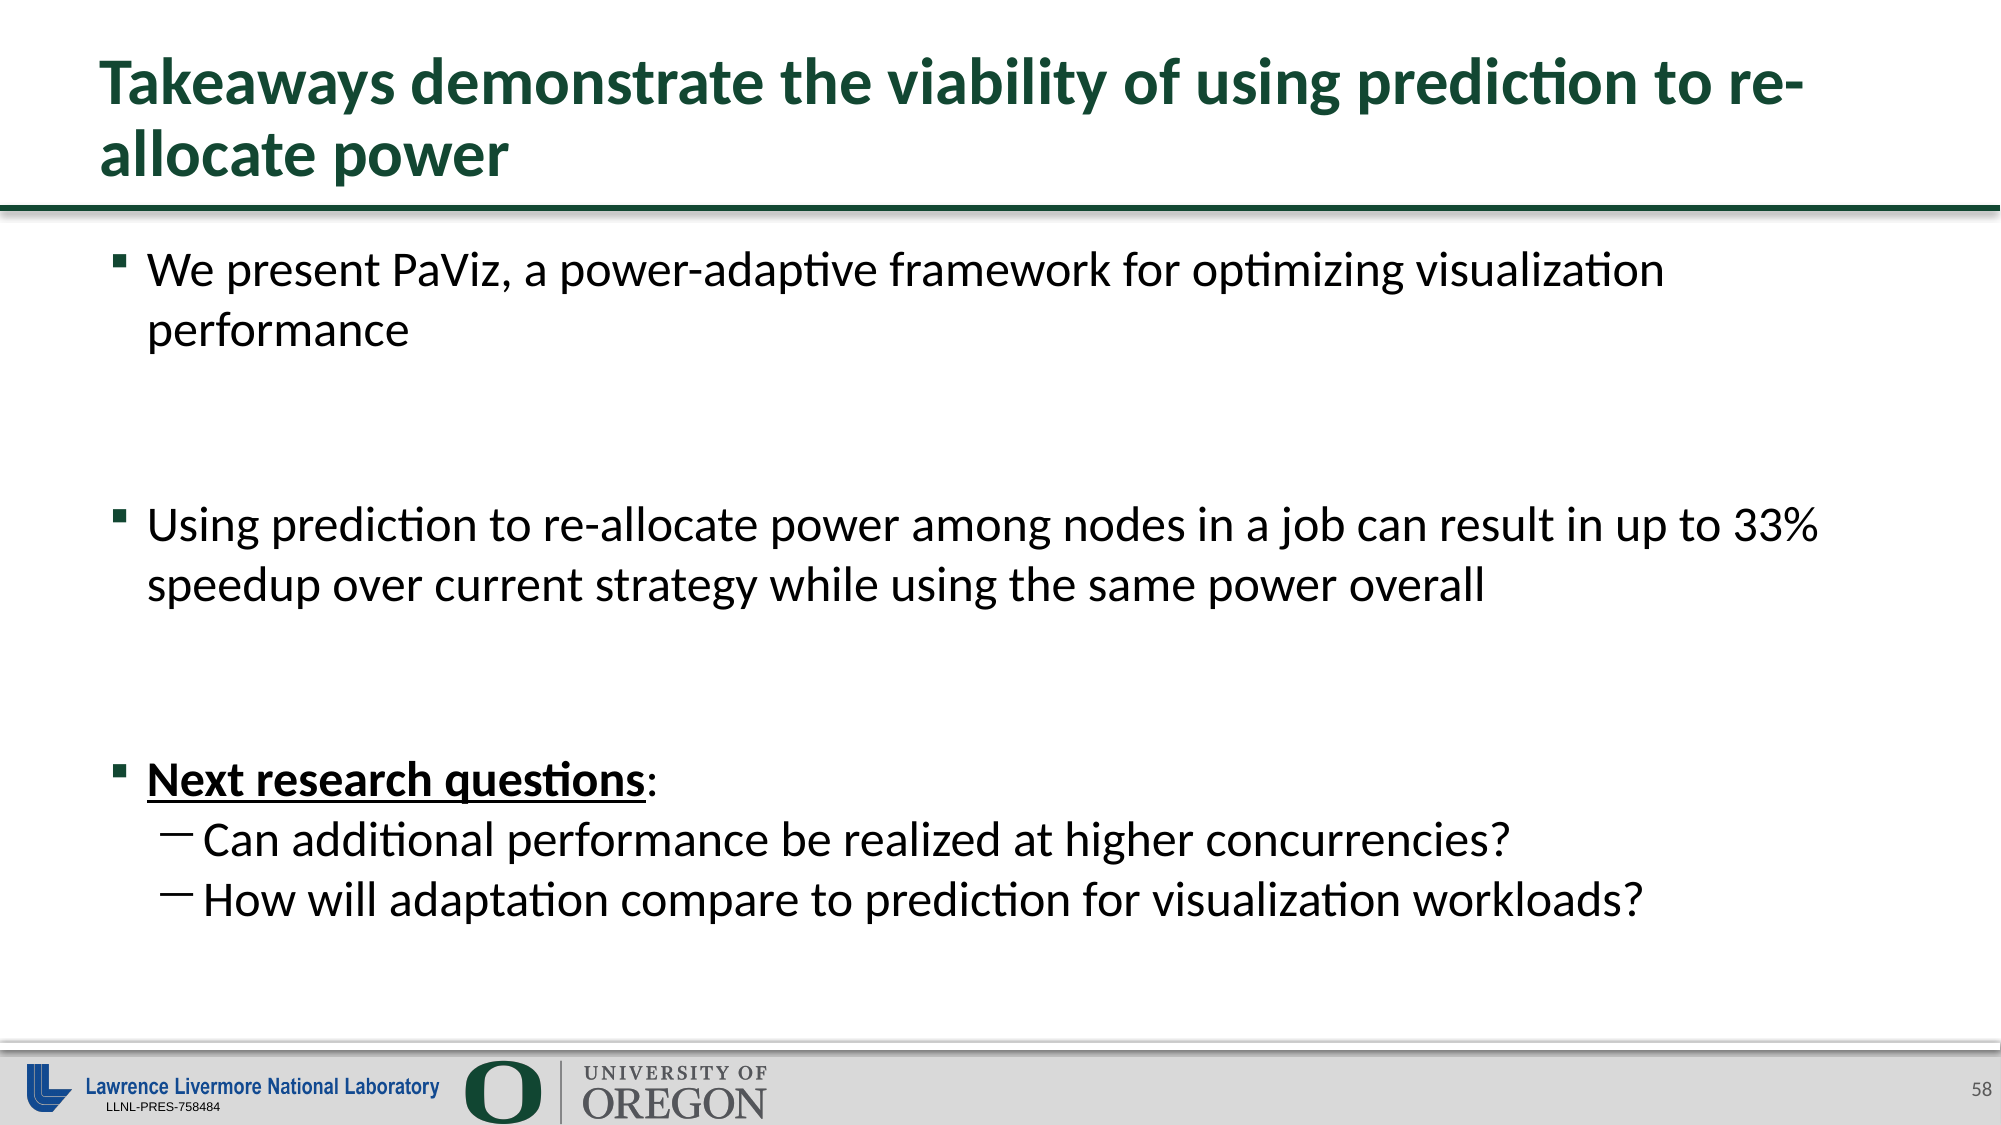

# Takeaways demonstrate the viability of using prediction to re-allocate power
We present PaViz, a power-adaptive framework for optimizing visualization performance

Using prediction to re-allocate power among nodes in a job can result in up to 33% speedup over current strategy while using the same power overall

Next research questions:
Can additional performance be realized at higher concurrencies?
How will adaptation compare to prediction for visualization workloads?